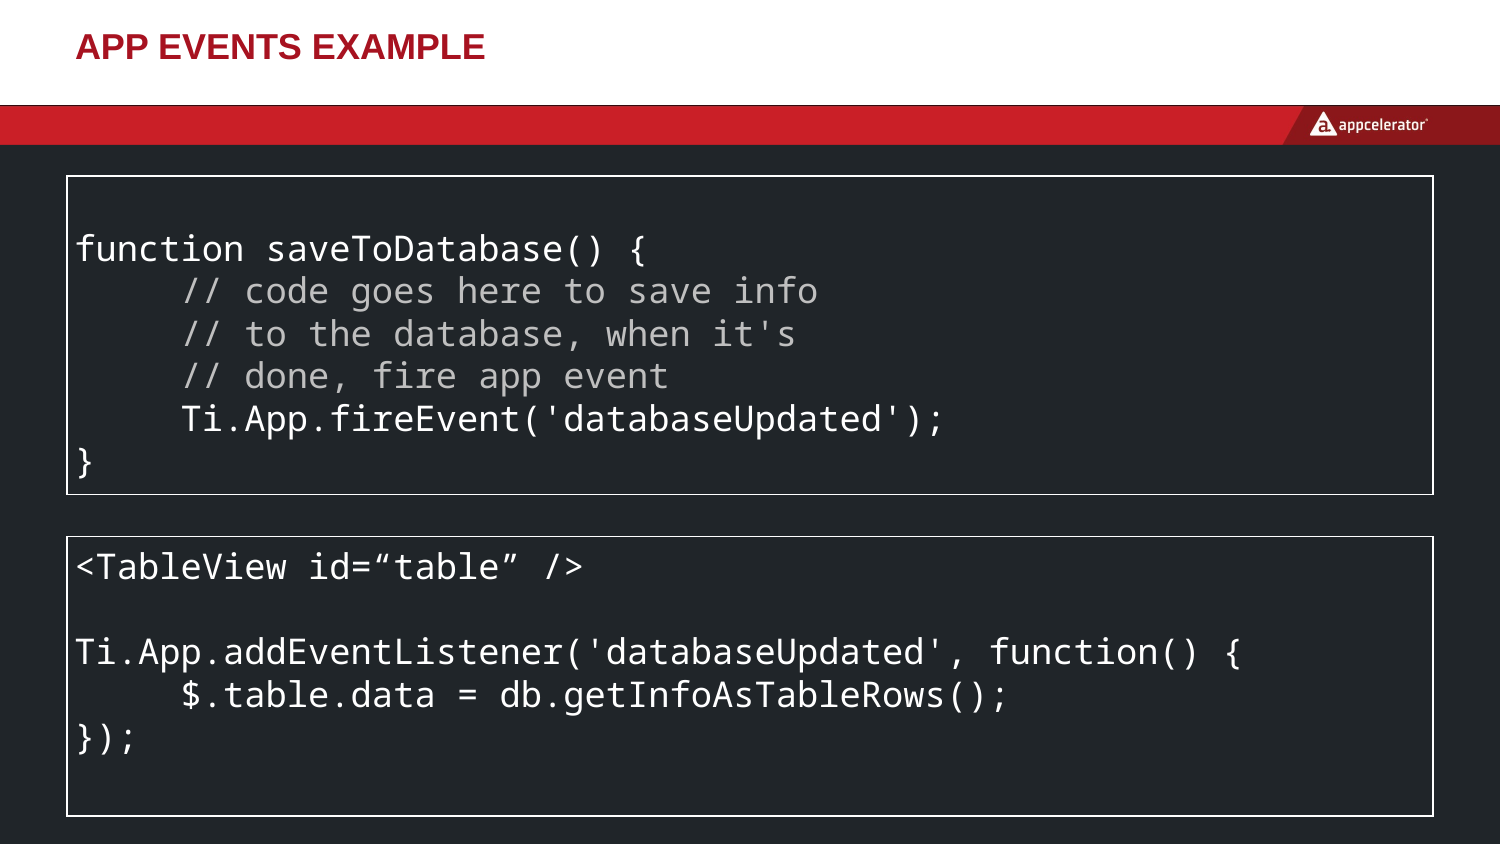

# App Events Example

function saveToDatabase() {
     // code goes here to save info
     // to the database, when it's
     // done, fire app event
     Ti.App.fireEvent('databaseUpdated');
}

<TableView id=“table” />

Ti.App.addEventListener('databaseUpdated', function() {
     $.table.data = db.getInfoAsTableRows();
});